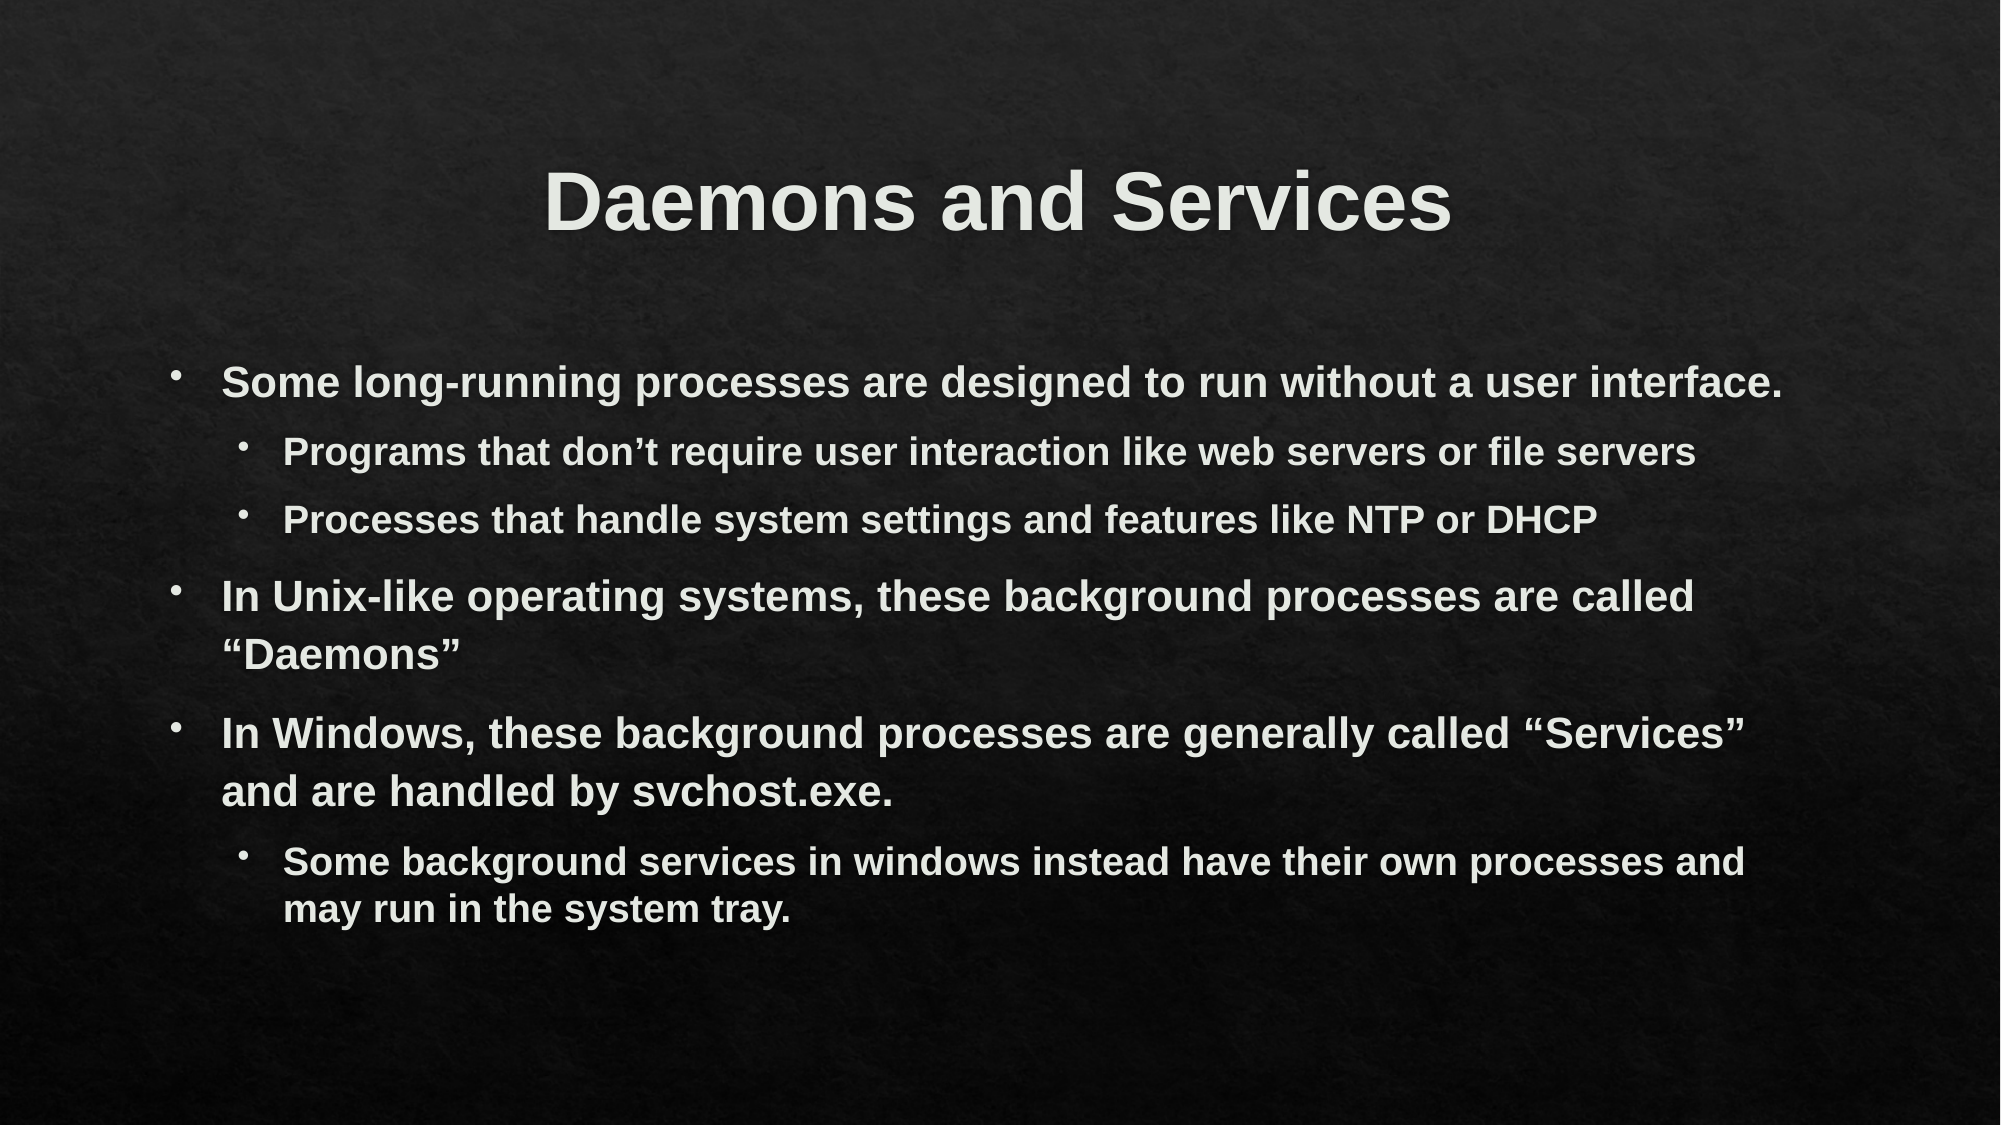

# Daemons and Services
Some long-running processes are designed to run without a user interface.
Programs that don’t require user interaction like web servers or file servers
Processes that handle system settings and features like NTP or DHCP
In Unix-like operating systems, these background processes are called “Daemons”
In Windows, these background processes are generally called “Services” and are handled by svchost.exe.
Some background services in windows instead have their own processes and may run in the system tray.